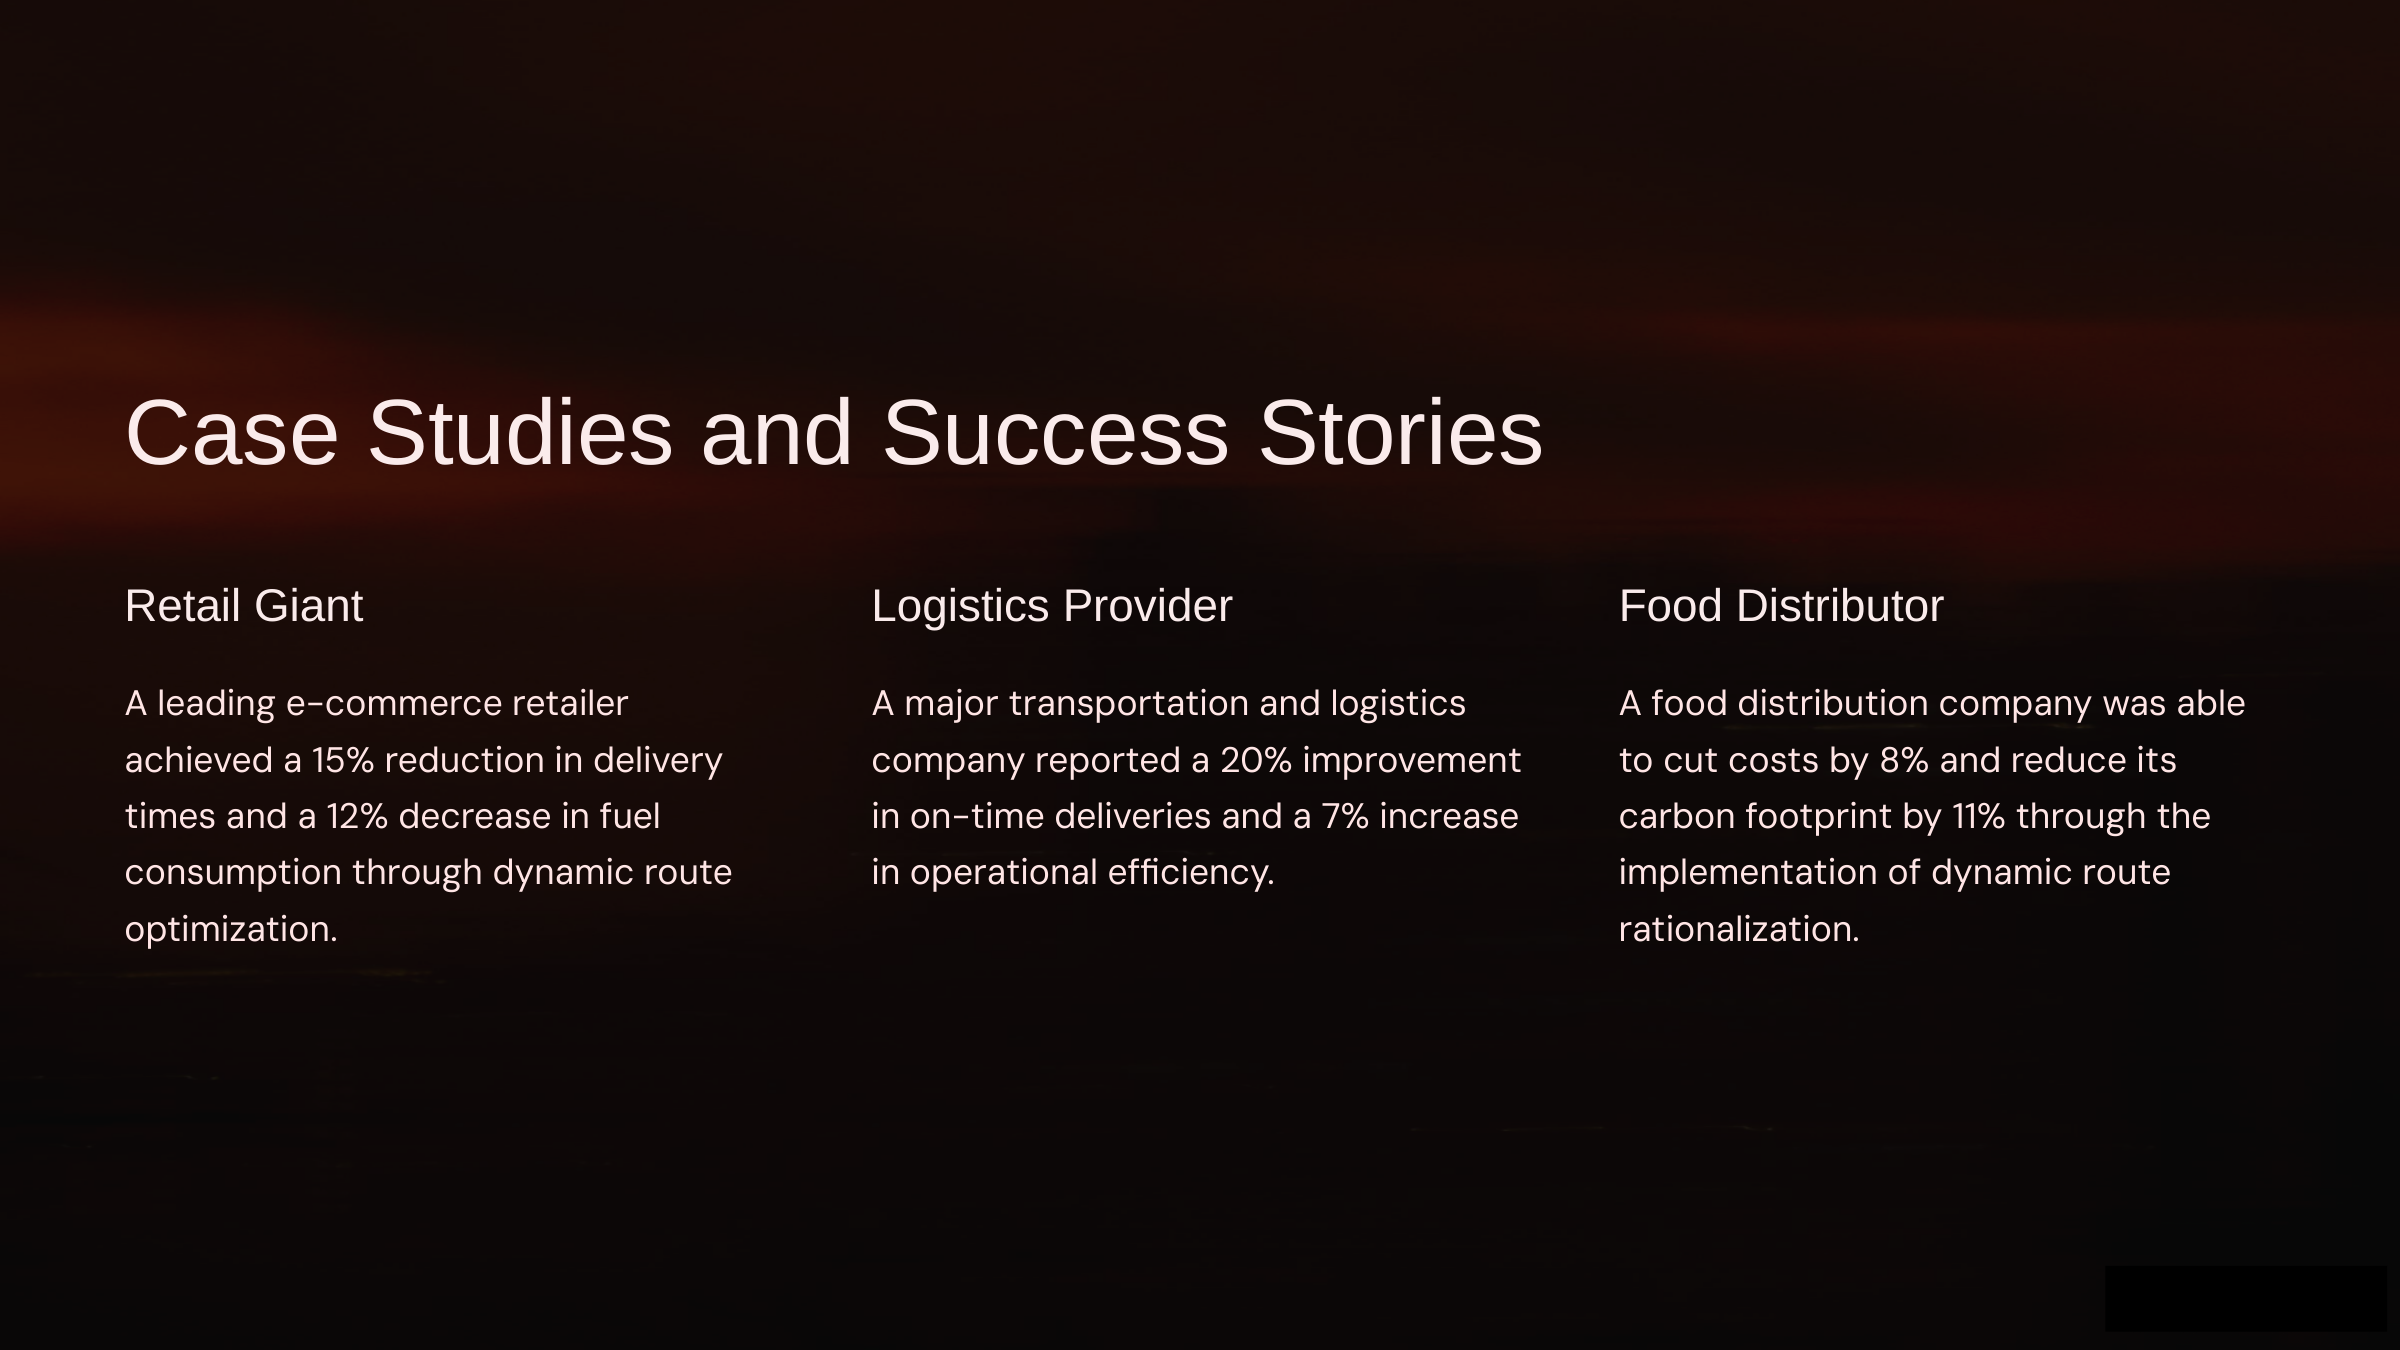

Case Studies and Success Stories
Retail Giant
Logistics Provider
Food Distributor
A leading e-commerce retailer achieved a 15% reduction in delivery times and a 12% decrease in fuel consumption through dynamic route optimization.
A major transportation and logistics company reported a 20% improvement in on-time deliveries and a 7% increase in operational efficiency.
A food distribution company was able to cut costs by 8% and reduce its carbon footprint by 11% through the implementation of dynamic route rationalization.